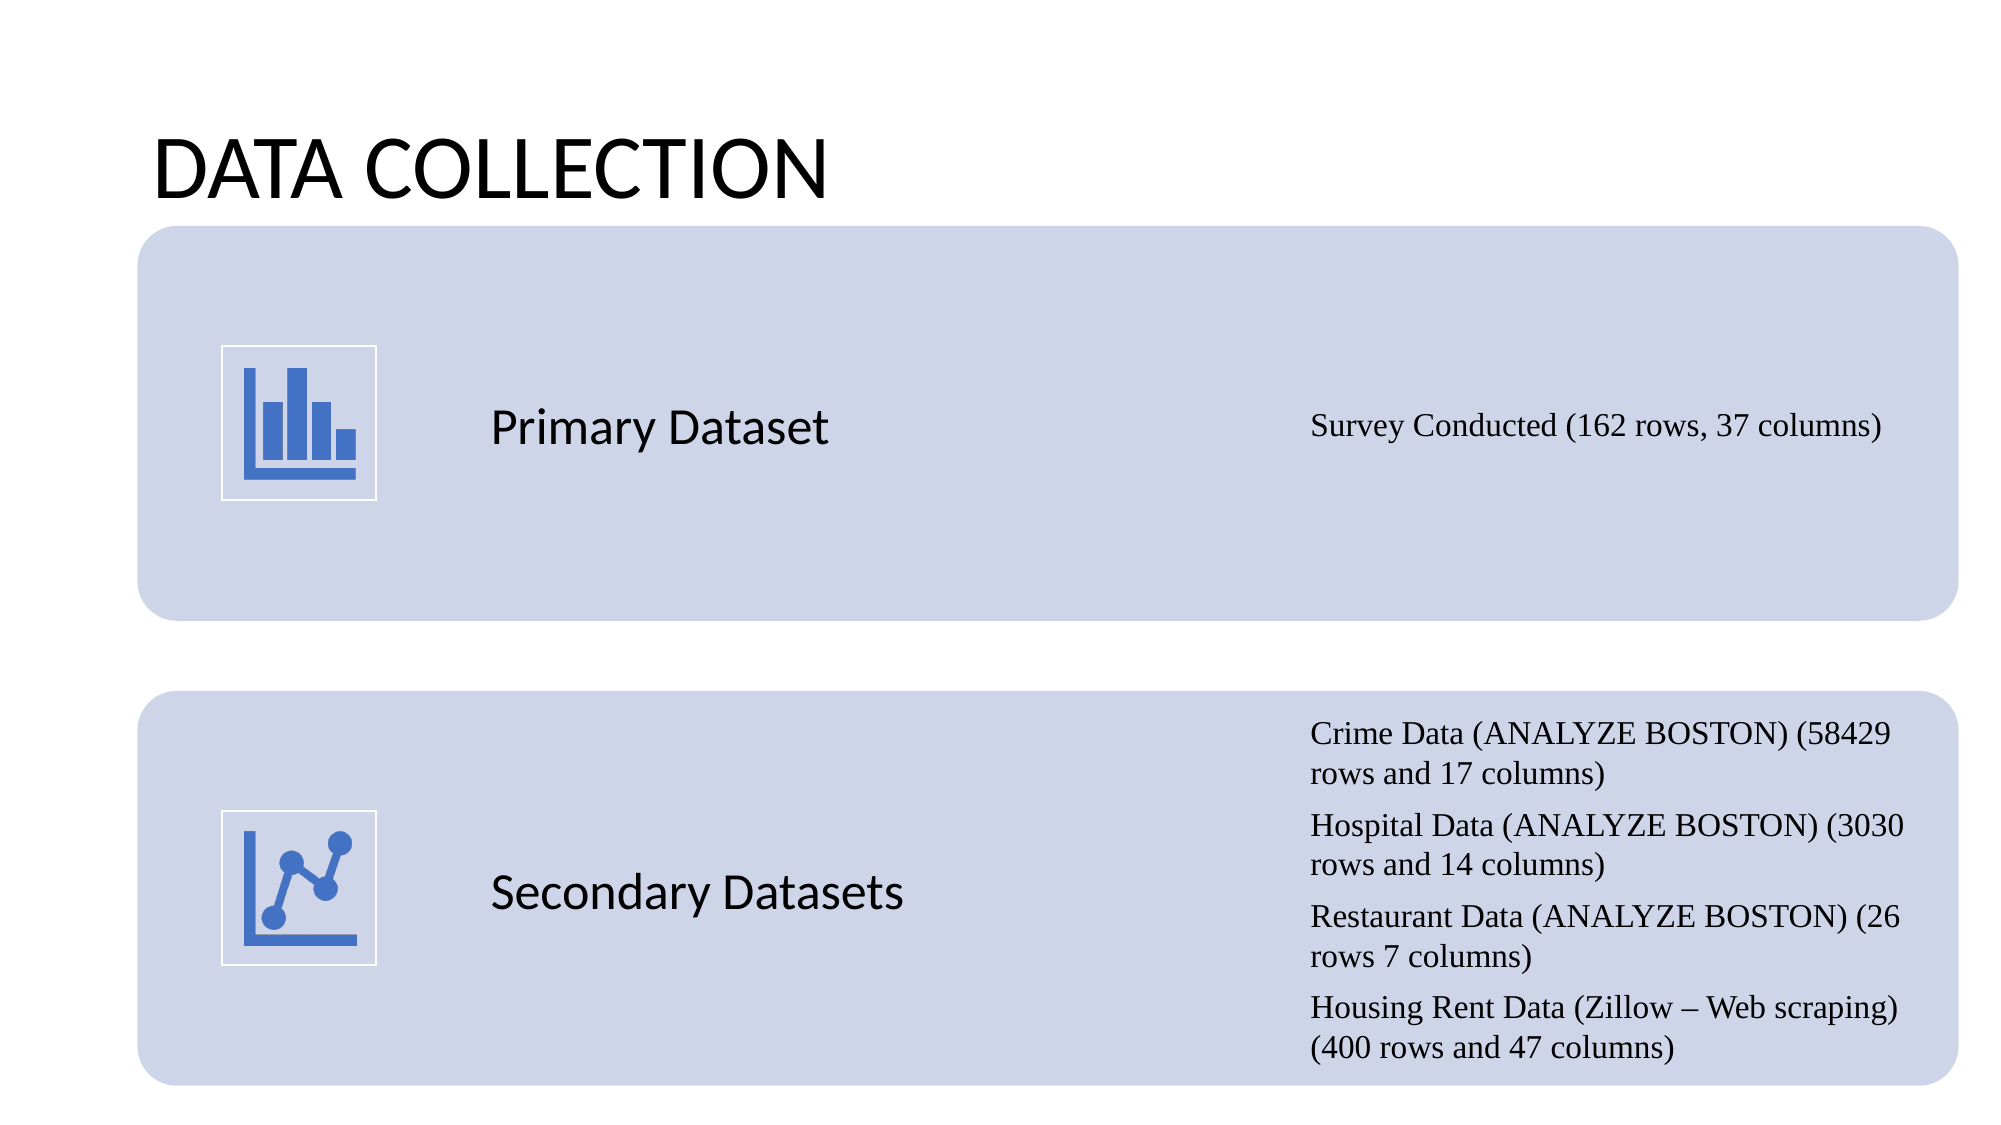

# DATA COLLECTION
Primary Dataset
Survey Conducted (162 rows, 37 columns)
Secondary Datasets
Crime Data (ANALYZE BOSTON) (58429 rows and 17 columns)
Hospital Data (ANALYZE BOSTON) (3030 rows and 14 columns)
Restaurant Data (ANALYZE BOSTON) (26 rows 7 columns)
Housing Rent Data (Zillow – Web scraping) (400 rows and 47 columns)